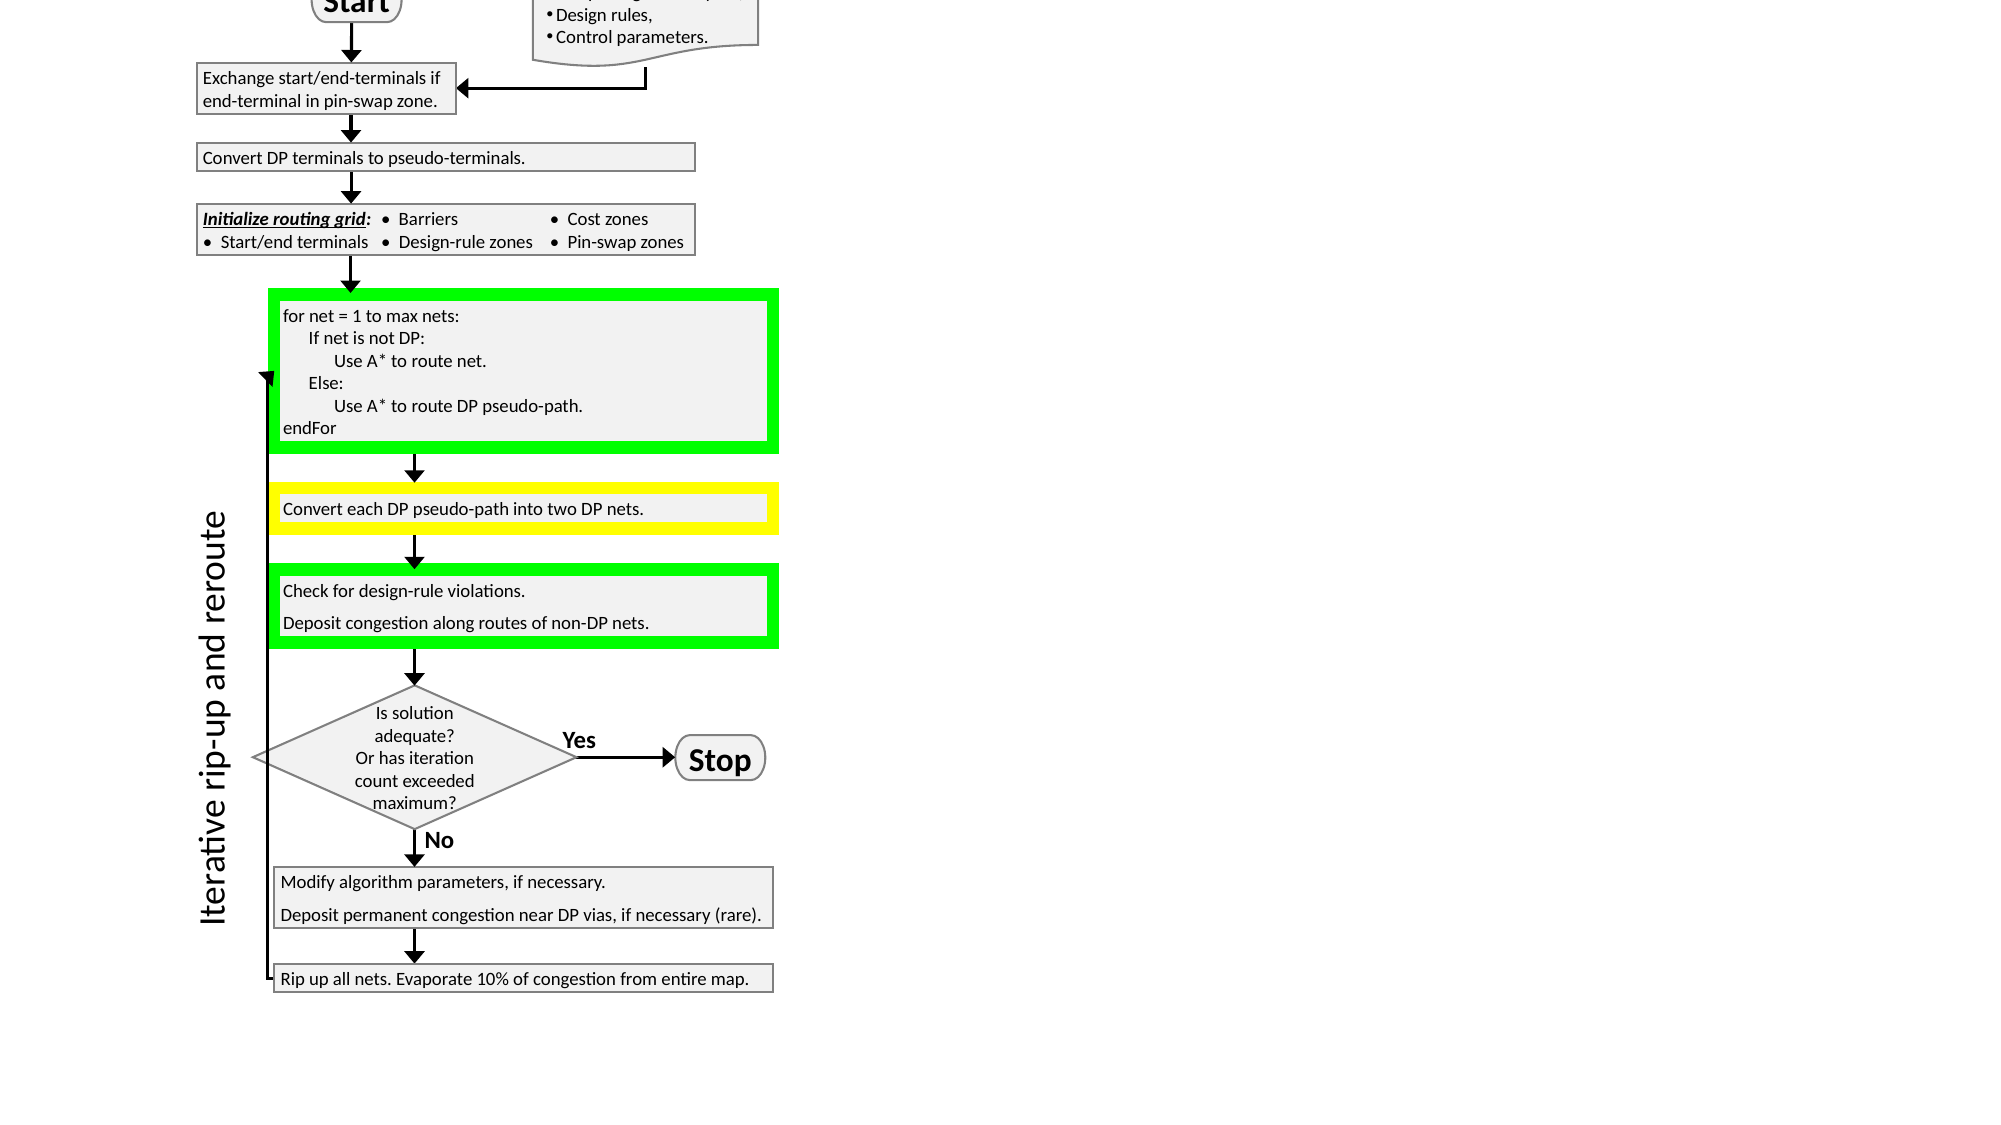

Netlist,
Die/package/PCB layout,
Design rules,
Control parameters.
Start
Exchange start/end-terminals if end-terminal in pin-swap zone.
Convert DP terminals to pseudo-terminals.
Initialize routing grid:	•  Barriers	•  Cost zones
•  Start/end terminals	•  Design-rule zones	•  Pin-swap zones
for net = 1 to max nets:
      If net is not DP:
            Use A* to route net.
      Else:
            Use A* to route DP pseudo-path.
endFor
Convert each DP pseudo-path into two DP nets.
Check for design-rule violations.

Deposit congestion along routes of non-DP nets.
Is solution adequate?
Or has iteration count exceeded maximum?
Iterative rip-up and reroute
Yes
Stop
No
Modify algorithm parameters, if necessary.

Deposit permanent congestion near DP vias, if necessary (rare).
Rip up all nets. Evaporate 10% of congestion from entire map.